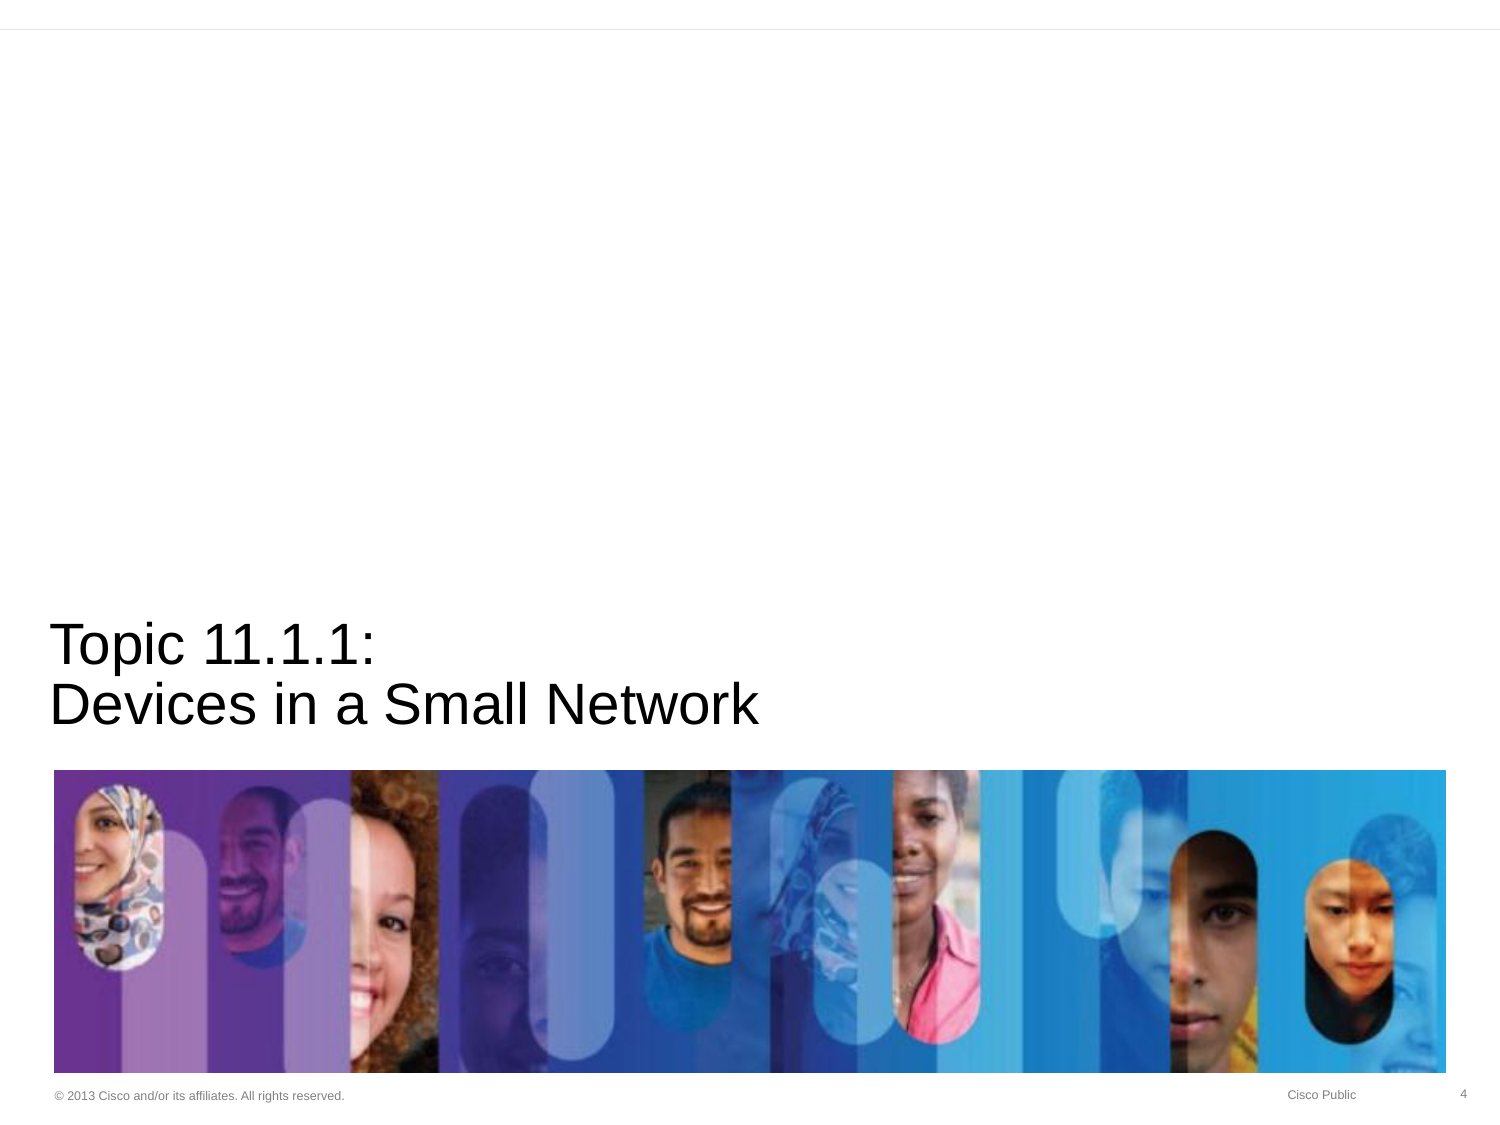

# Topic 11.1.1: Devices in a Small Network